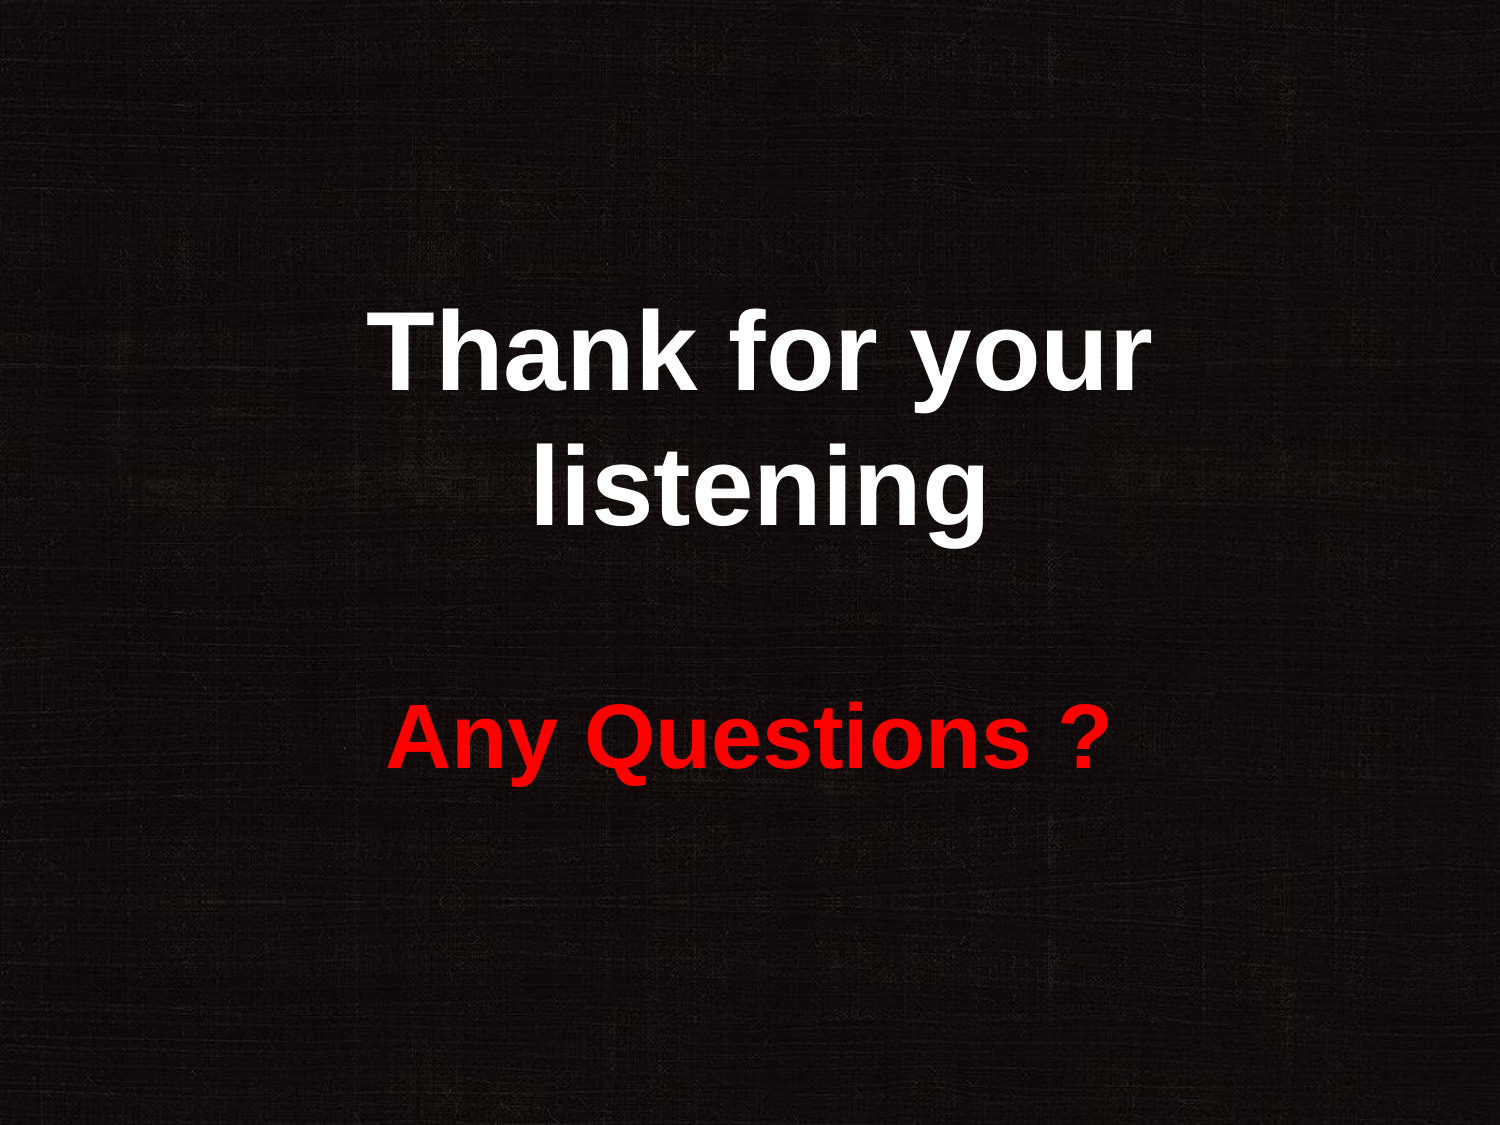

Thank for your listening
Any Questions ?